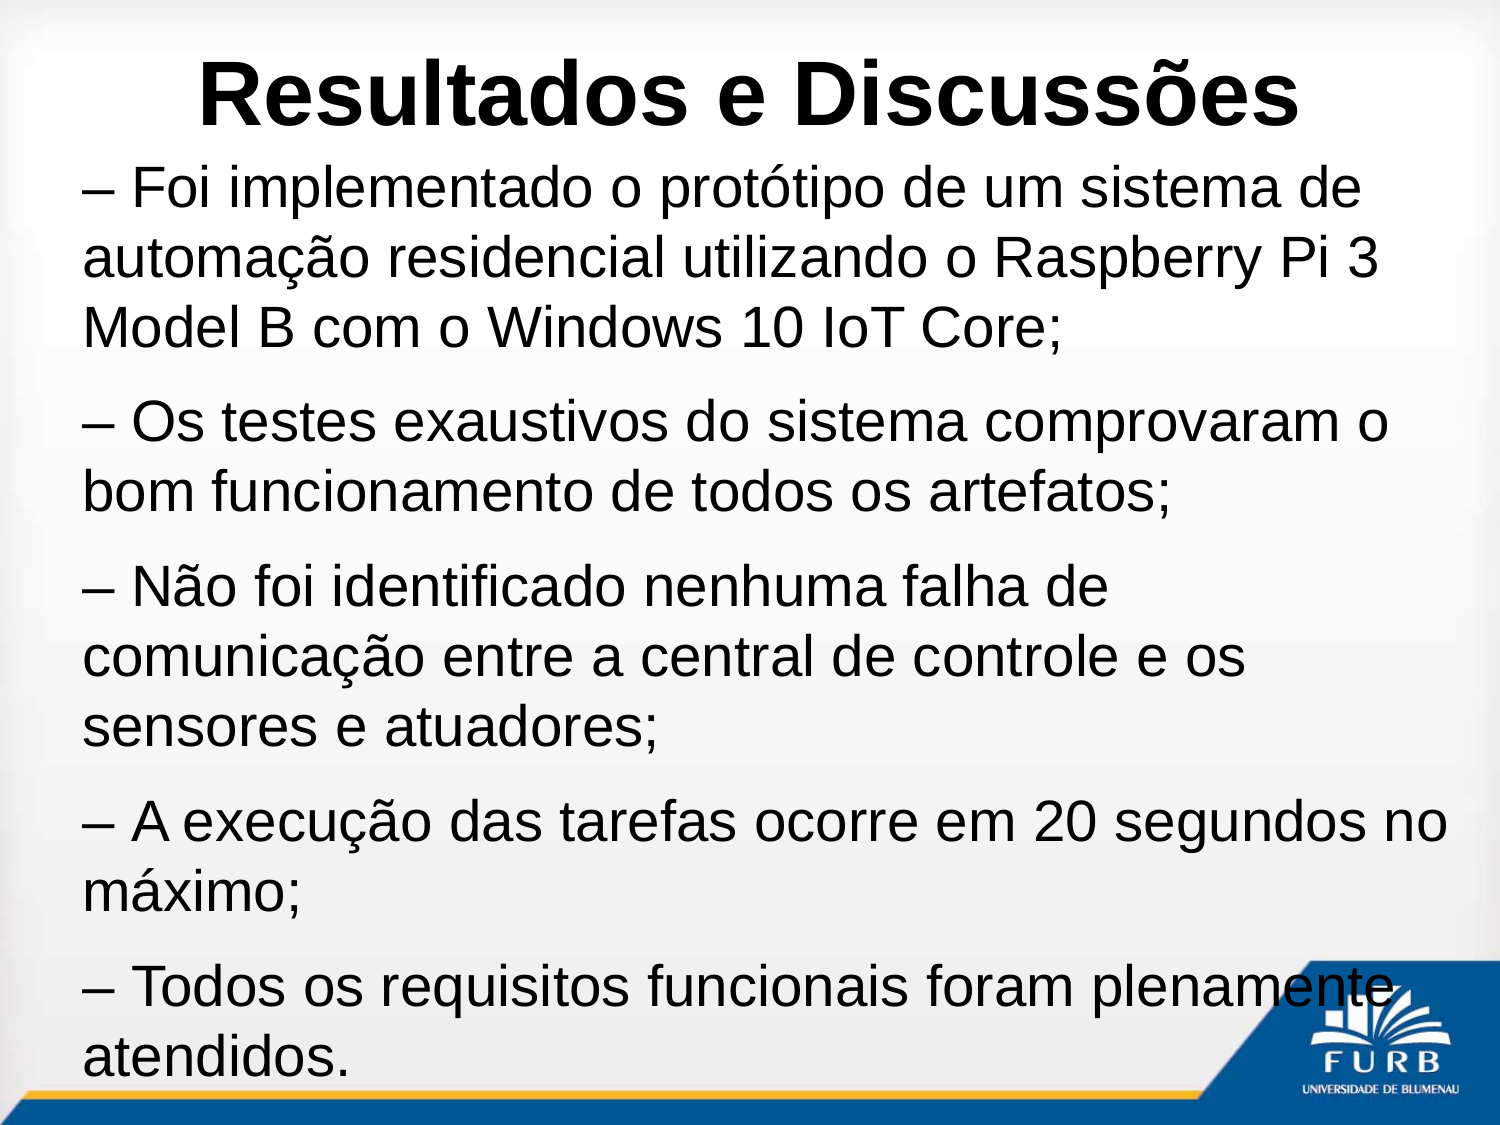

# Resultados e Discussões
– Foi implementado o protótipo de um sistema de automação residencial utilizando o Raspberry Pi 3 Model B com o Windows 10 IoT Core;
– Os testes exaustivos do sistema comprovaram o bom funcionamento de todos os artefatos;
– Não foi identificado nenhuma falha de comunicação entre a central de controle e os sensores e atuadores;
– A execução das tarefas ocorre em 20 segundos no máximo;
– Todos os requisitos funcionais foram plenamente atendidos.